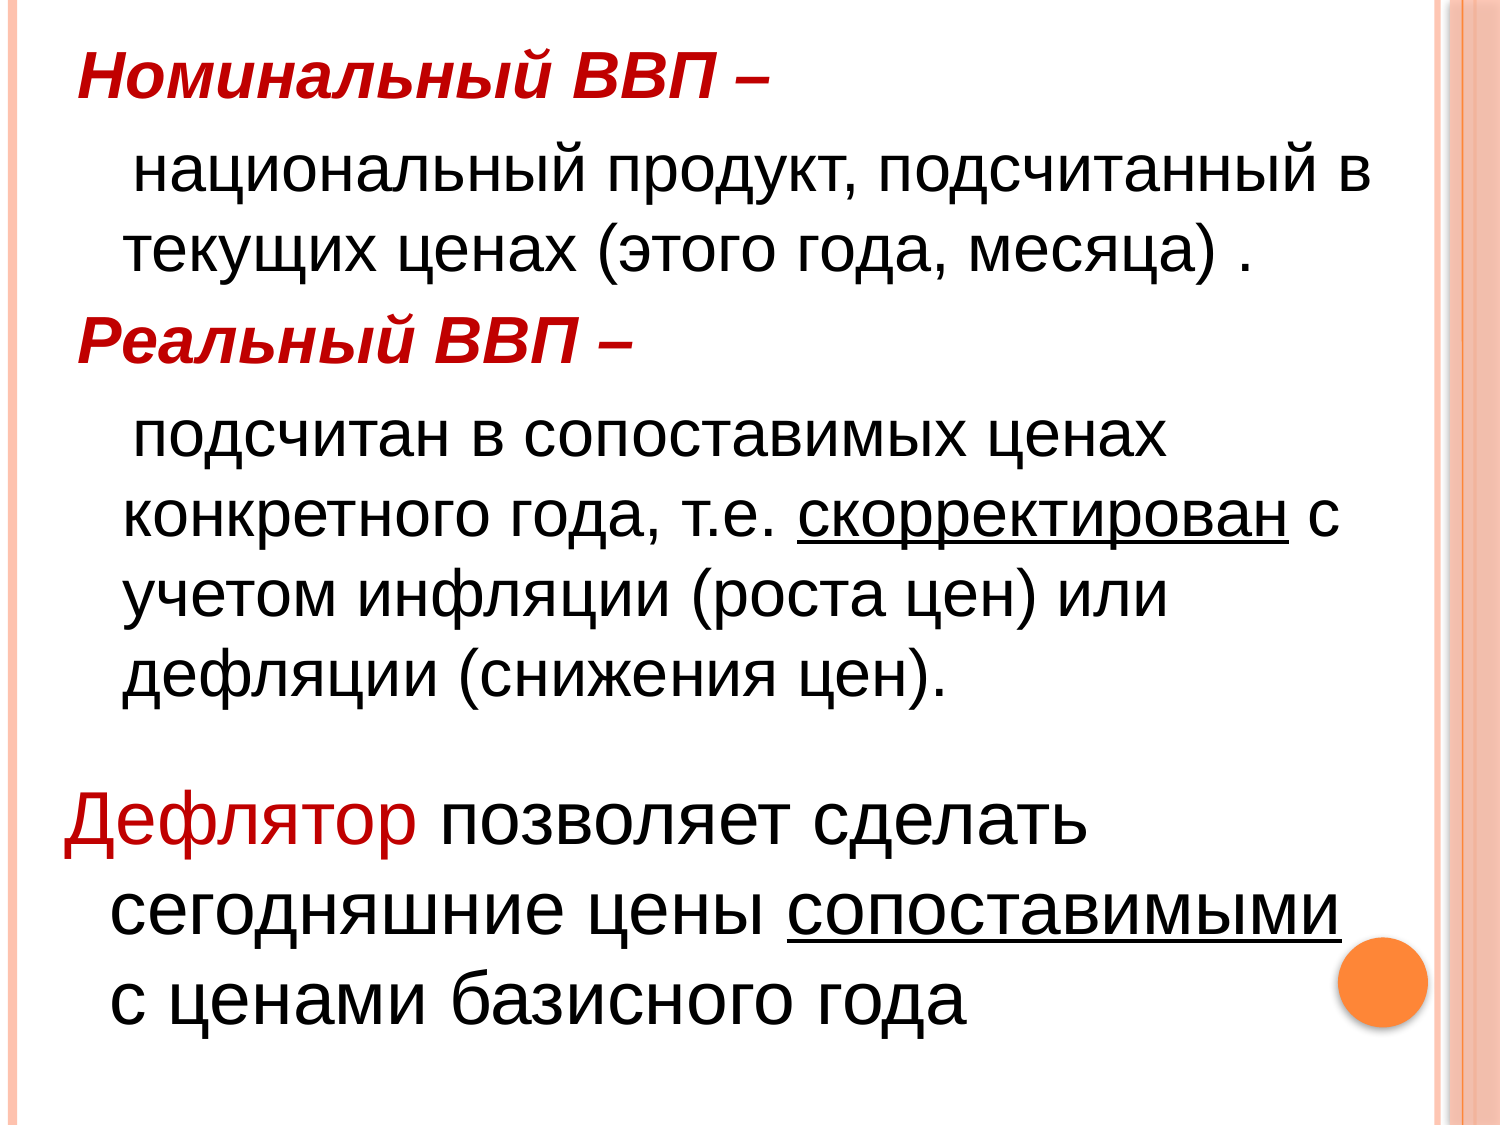

Номинальный ВВП –
   национальный продукт, подсчитанный в текущих ценах (этого года, месяца) .
Реальный ВВП –
   подсчитан в сопоставимых ценах конкретного года, т.е. скорректирован с учетом инфляции (роста цен) или дефляции (снижения цен).

Дефлятор позволяет сделать сегодняшние цены сопоставимыми с ценами базисного года